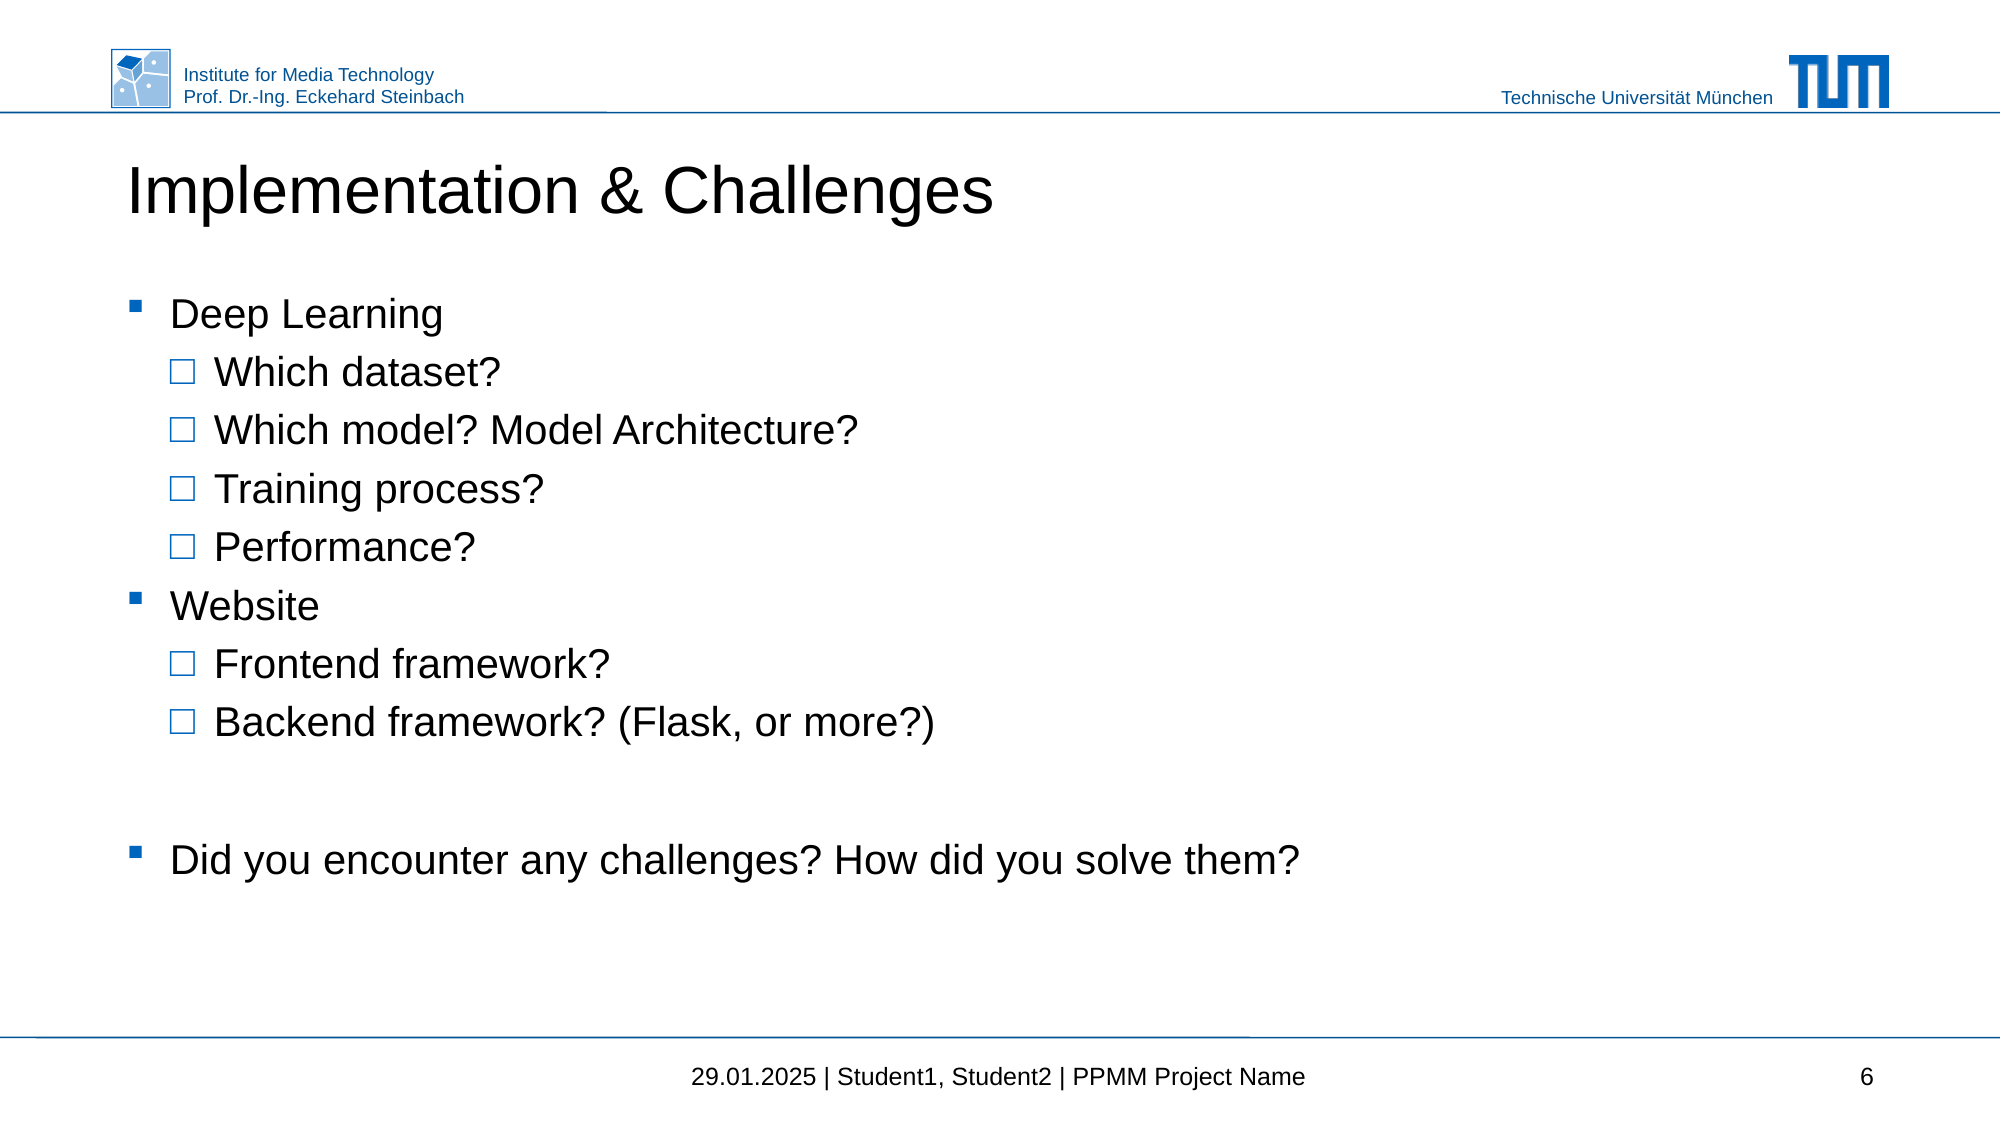

# Implementation & Challenges
Deep Learning
Which dataset?
Which model? Model Architecture?
Training process?
Performance?
Website
Frontend framework?
Backend framework? (Flask, or more?)

Did you encounter any challenges? How did you solve them?
29.01.2025 | Student1, Student2 | PPMM Project Name
6